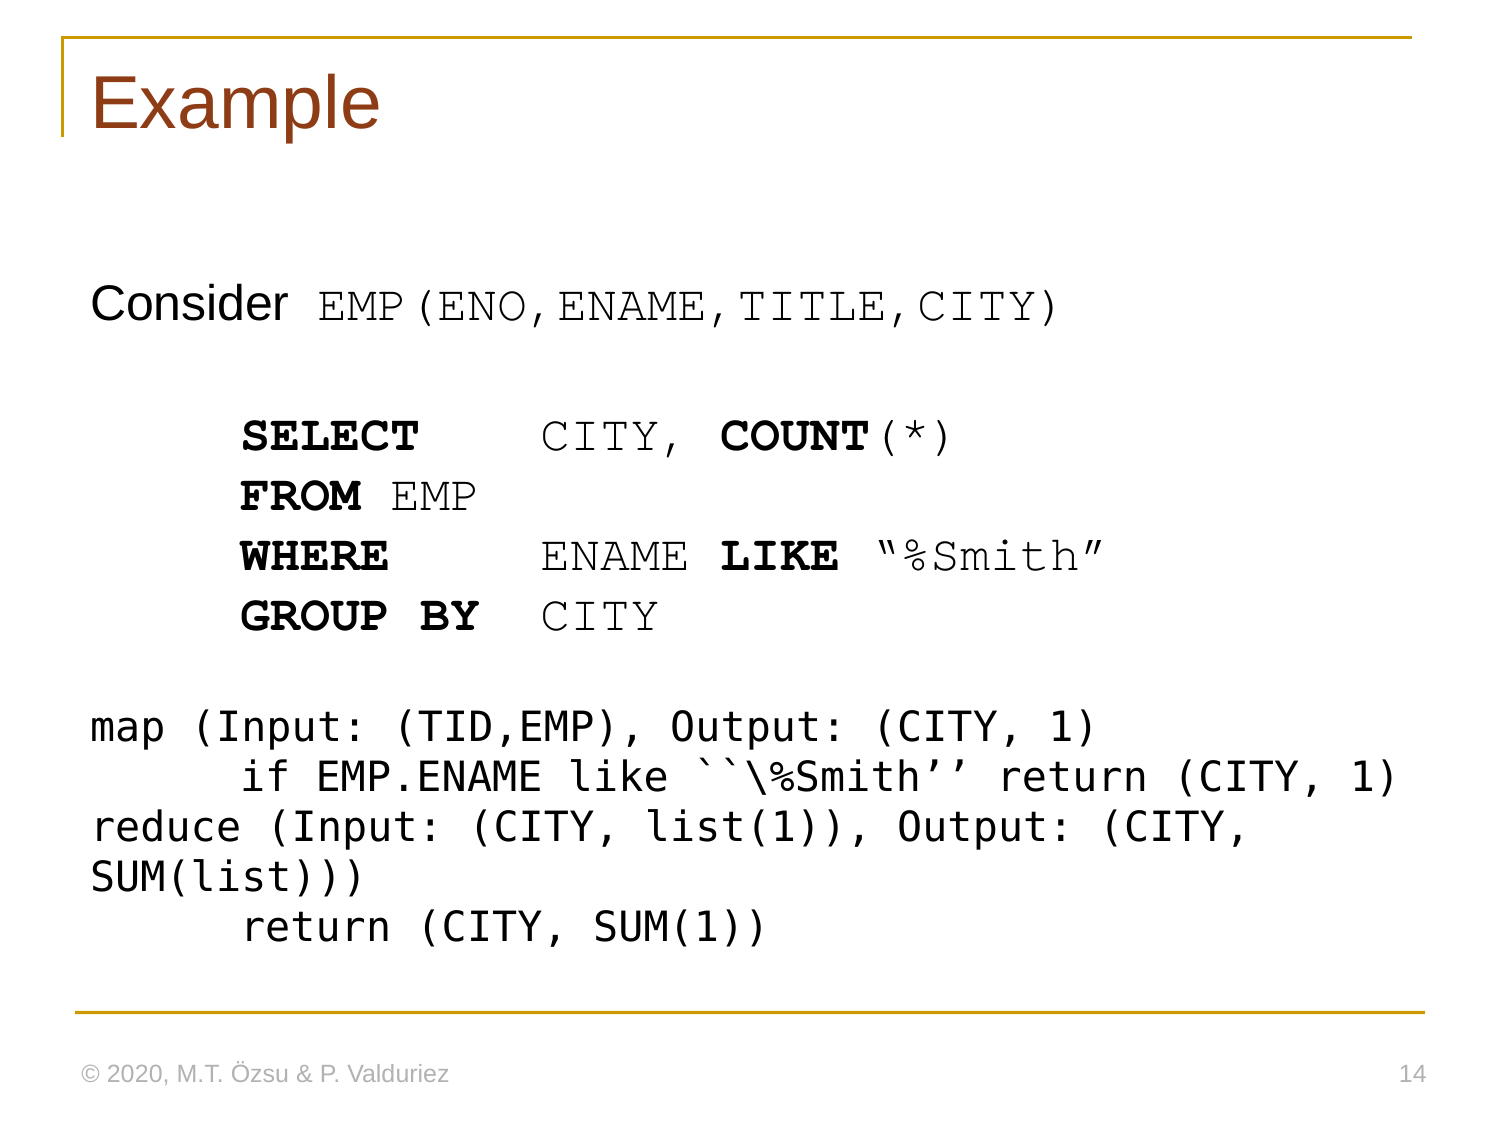

# Example
Consider  EMP(ENO,ENAME,TITLE,CITY)

	SELECT	CITY, COUNT(*)
	FROM	EMP
	WHERE	ENAME LIKE “%Smith”
	GROUP BY	CITY

map (Input: (TID,EMP), Output: (CITY, 1)
	if EMP.ENAME like ``\%Smith’’ return (CITY, 1)
reduce (Input: (CITY, list(1)), Output: (CITY, SUM(list)))
	return (CITY, SUM(1))
© 2020, M.T. Özsu & P. Valduriez
14